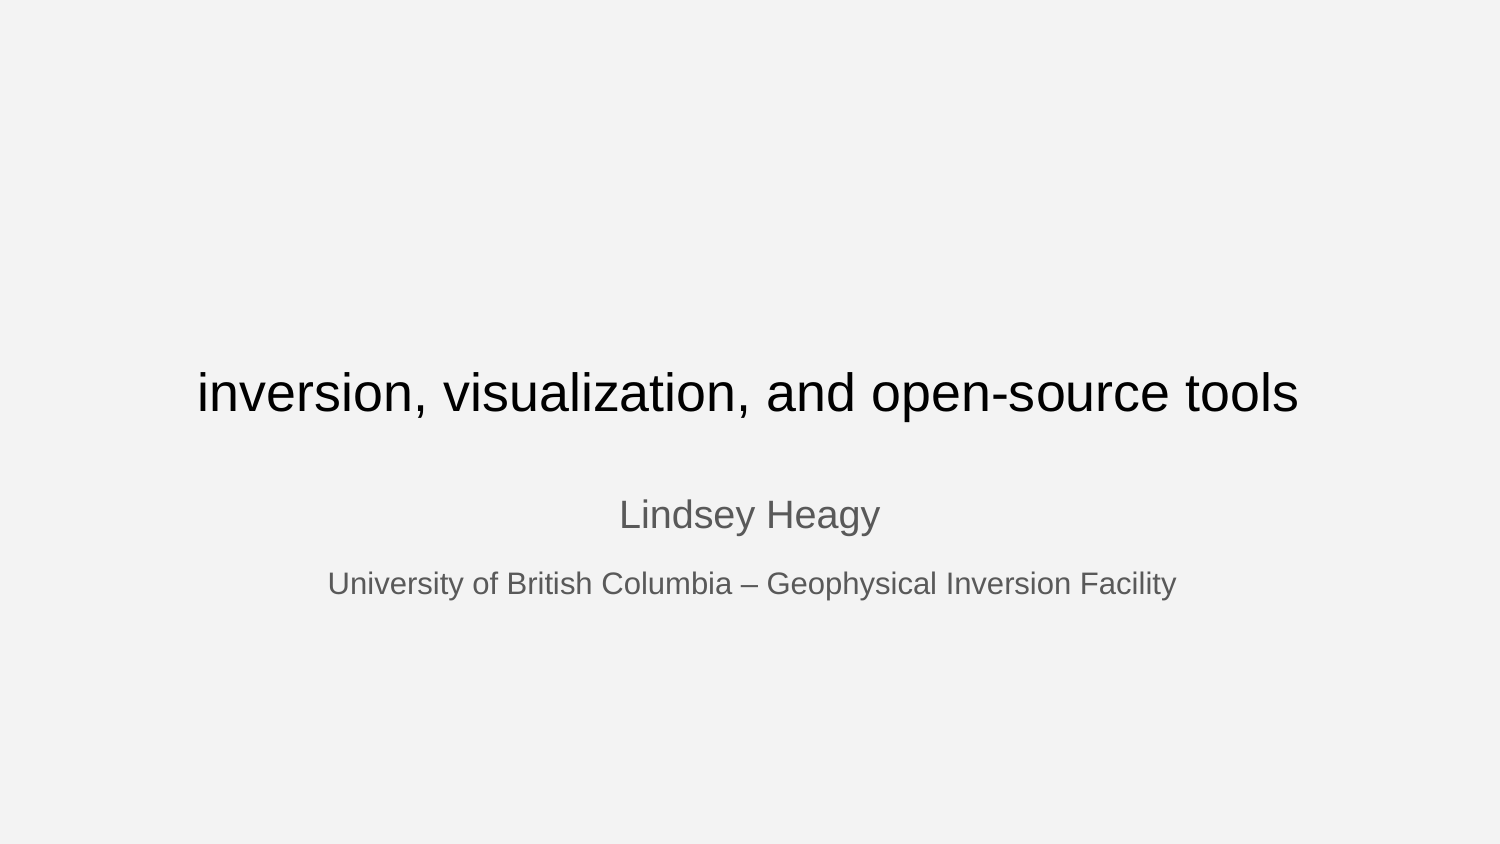

# inversion, visualization, and open-source tools
Lindsey Heagy
 University of British Columbia – Geophysical Inversion Facility